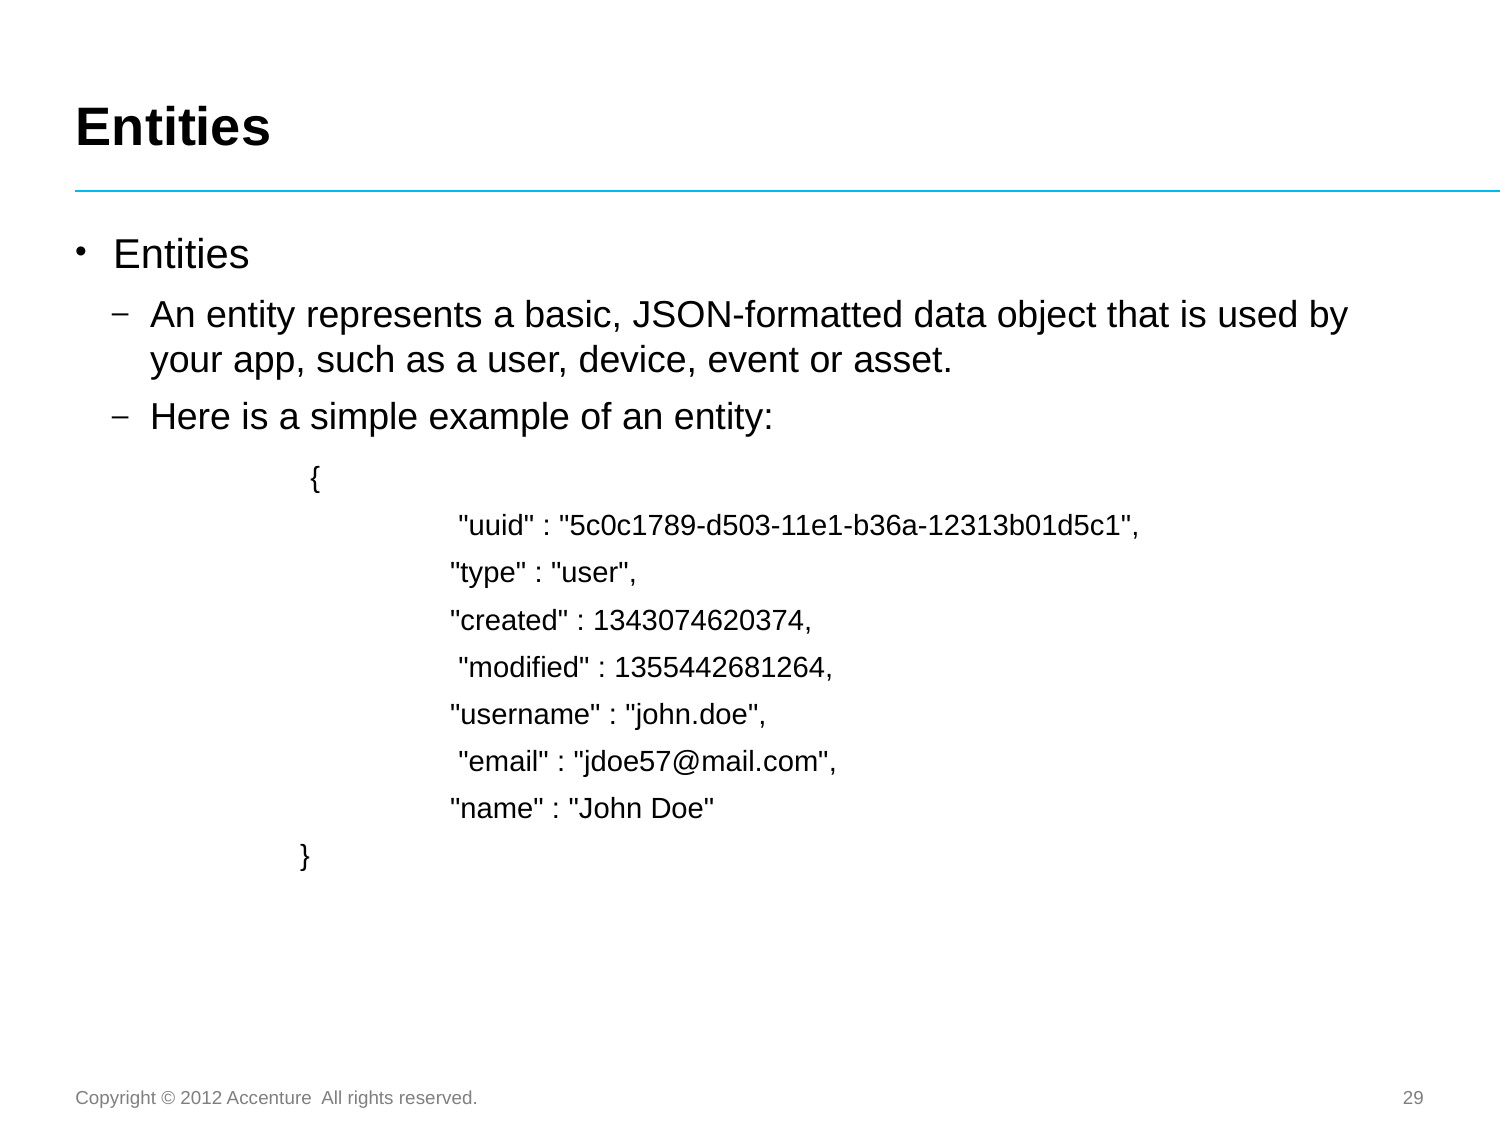

# Entities
Entities
An entity represents a basic, JSON-formatted data object that is used by your app, such as a user, device, event or asset.
Here is a simple example of an entity:
	 {
		 "uuid" : "5c0c1789-d503-11e1-b36a-12313b01d5c1",
	  	"type" : "user",
		"created" : 1343074620374,
		 "modified" : 1355442681264,
		"username" : "john.doe",
		 "email" : "jdoe57@mail.com",
		"name" : "John Doe"
	}